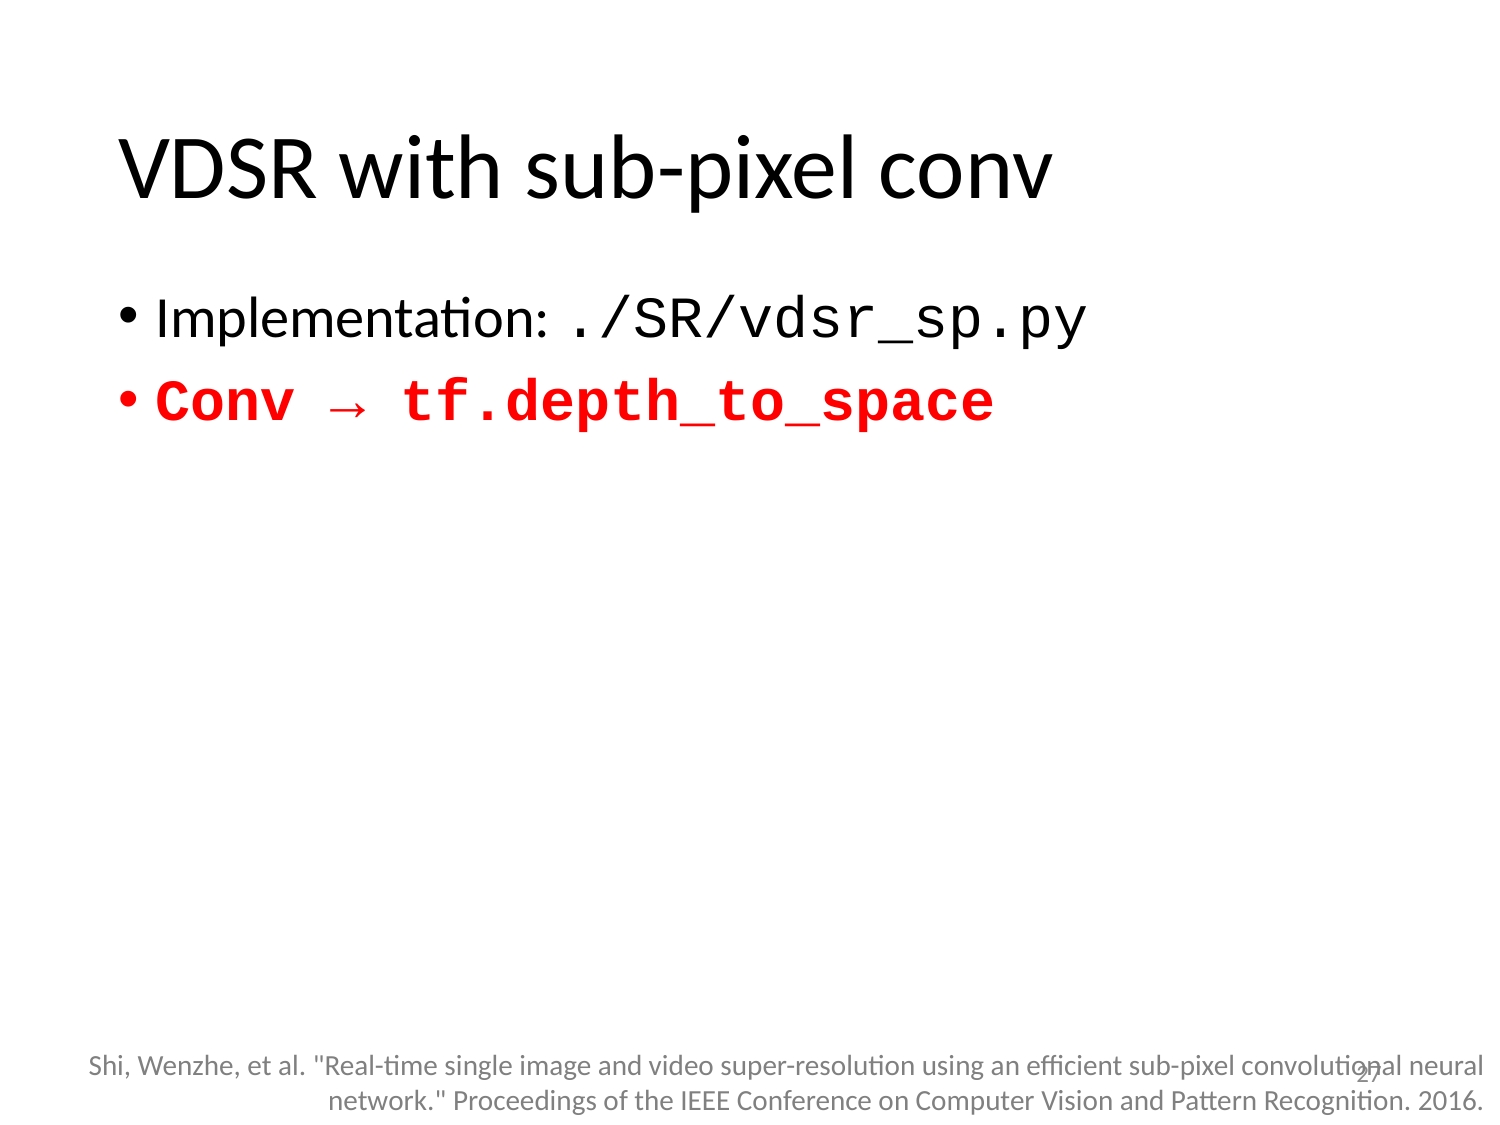

# VDSR with sub-pixel conv

Implementation: ./SR/vdsr_sp.py
Conv → tf.depth_to_space

Shi, Wenzhe, et al. "Real-time single image and video super-resolution using an efficient sub-pixel convolutional neural network." Proceedings of the IEEE Conference on Computer Vision and Pattern Recognition. 2016.
27